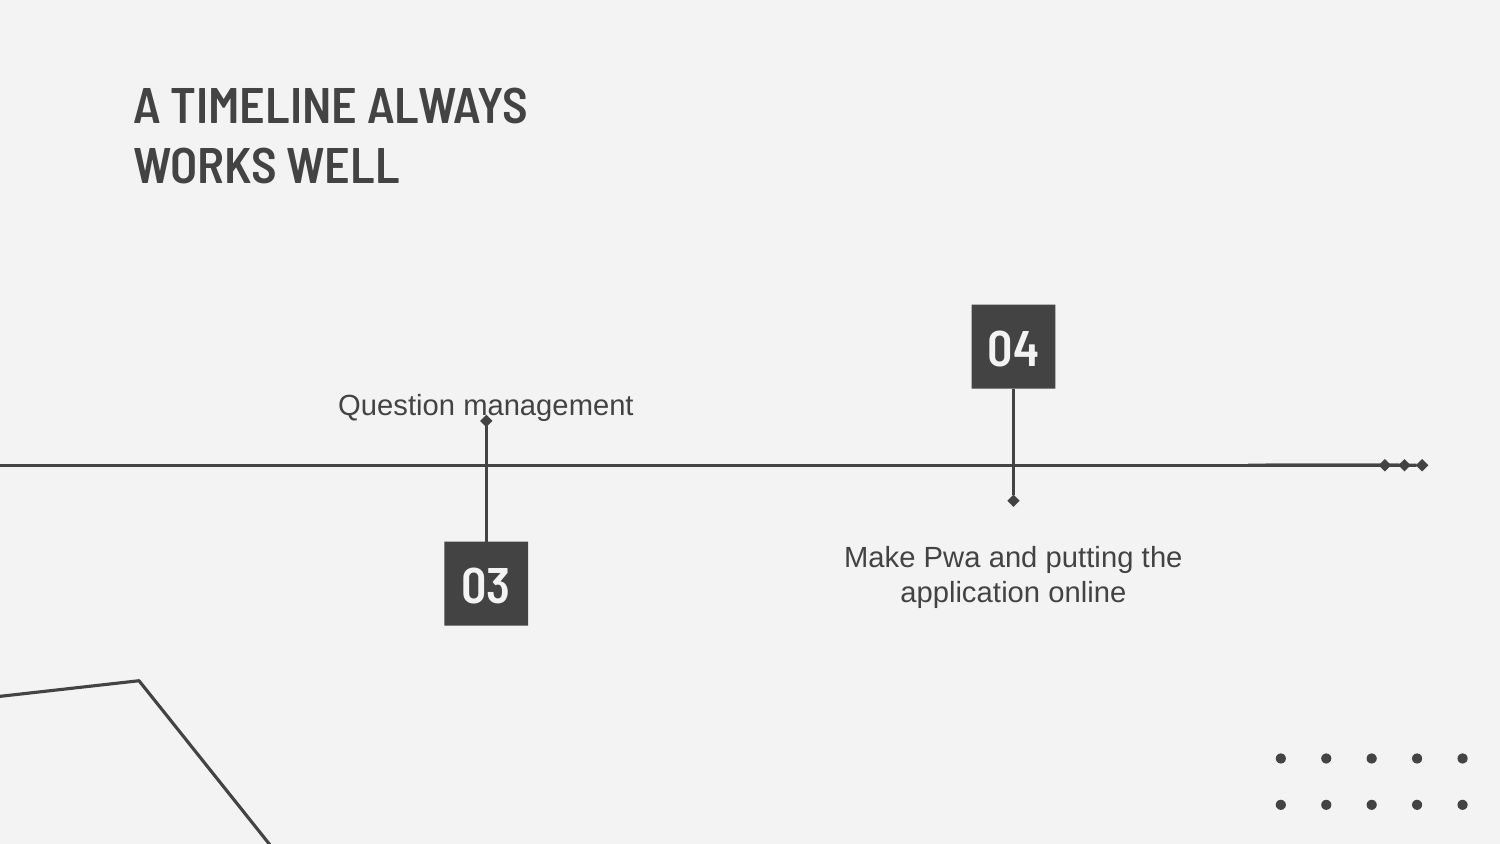

# A TIMELINE ALWAYS WORKS WELL
Question management
04
Make Pwa and putting the application online
03